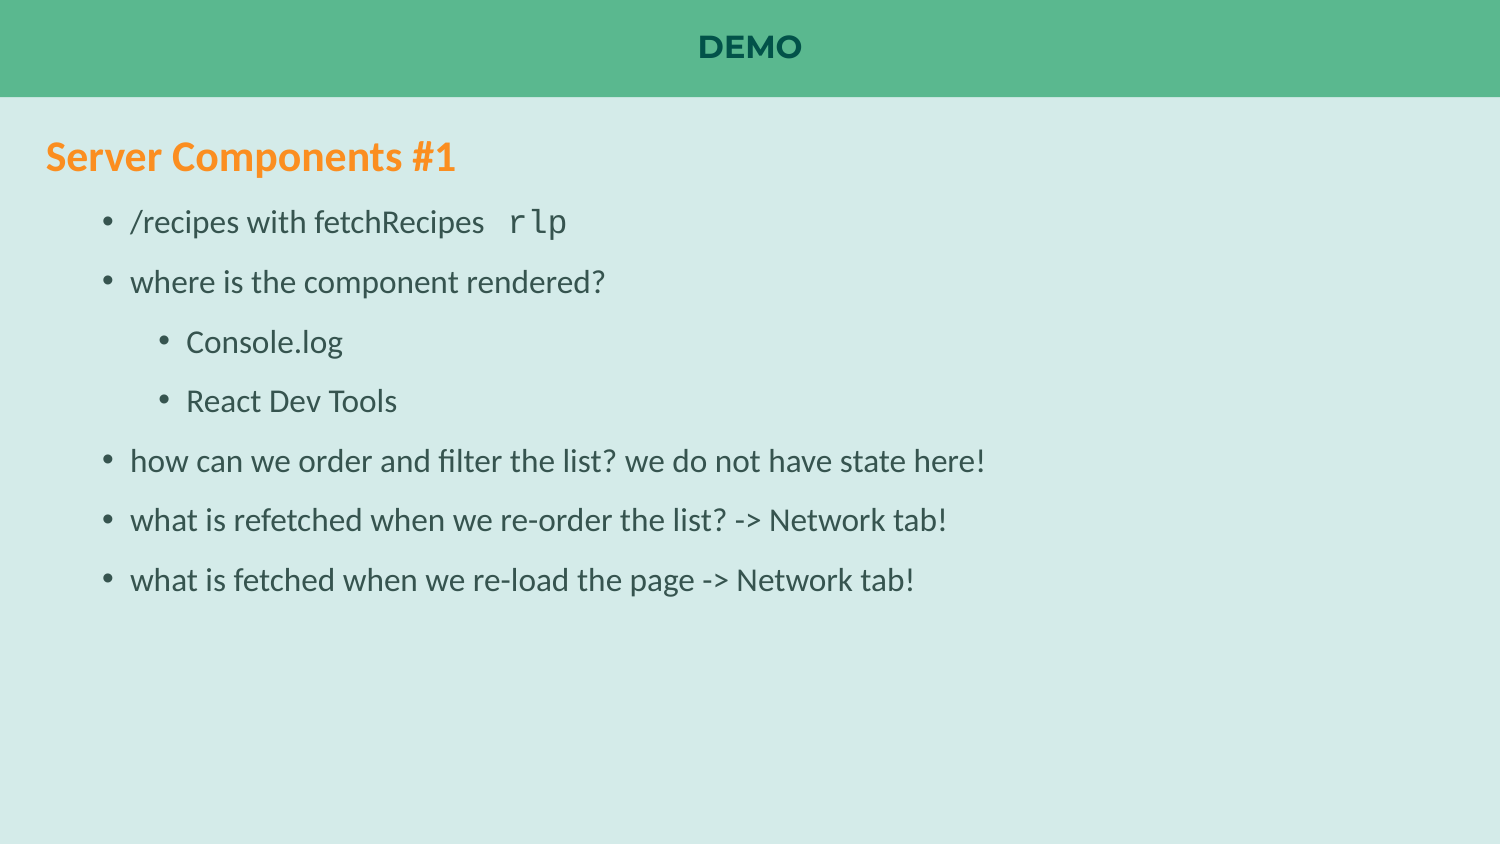

# Demo
Server Components #1
/recipes with fetchRecipes   rlp
where is the component rendered?
Console.log
React Dev Tools
how can we order and filter the list? we do not have state here!
what is refetched when we re-order the list? -> Network tab!
what is fetched when we re-load the page -> Network tab!